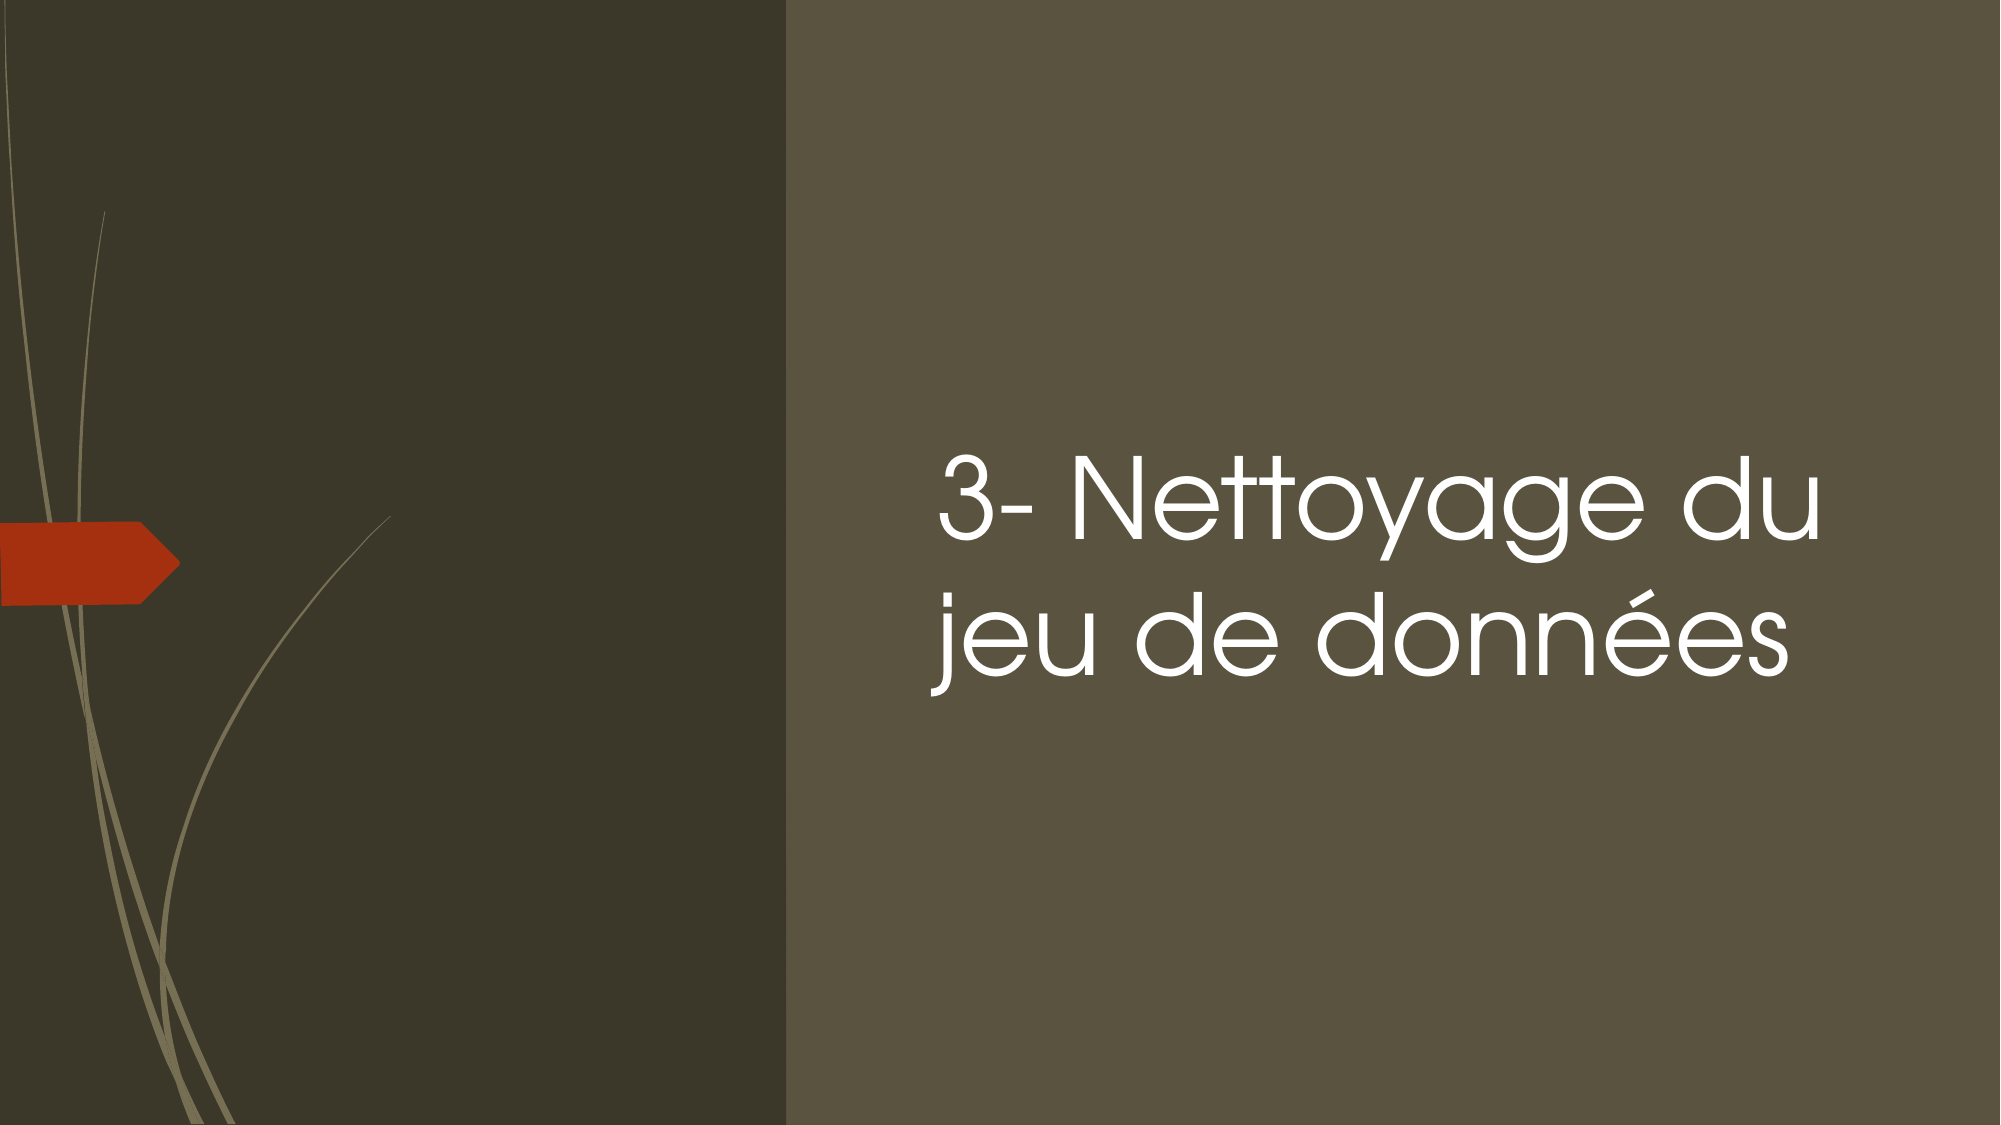

# 3- Nettoyage du jeu de données